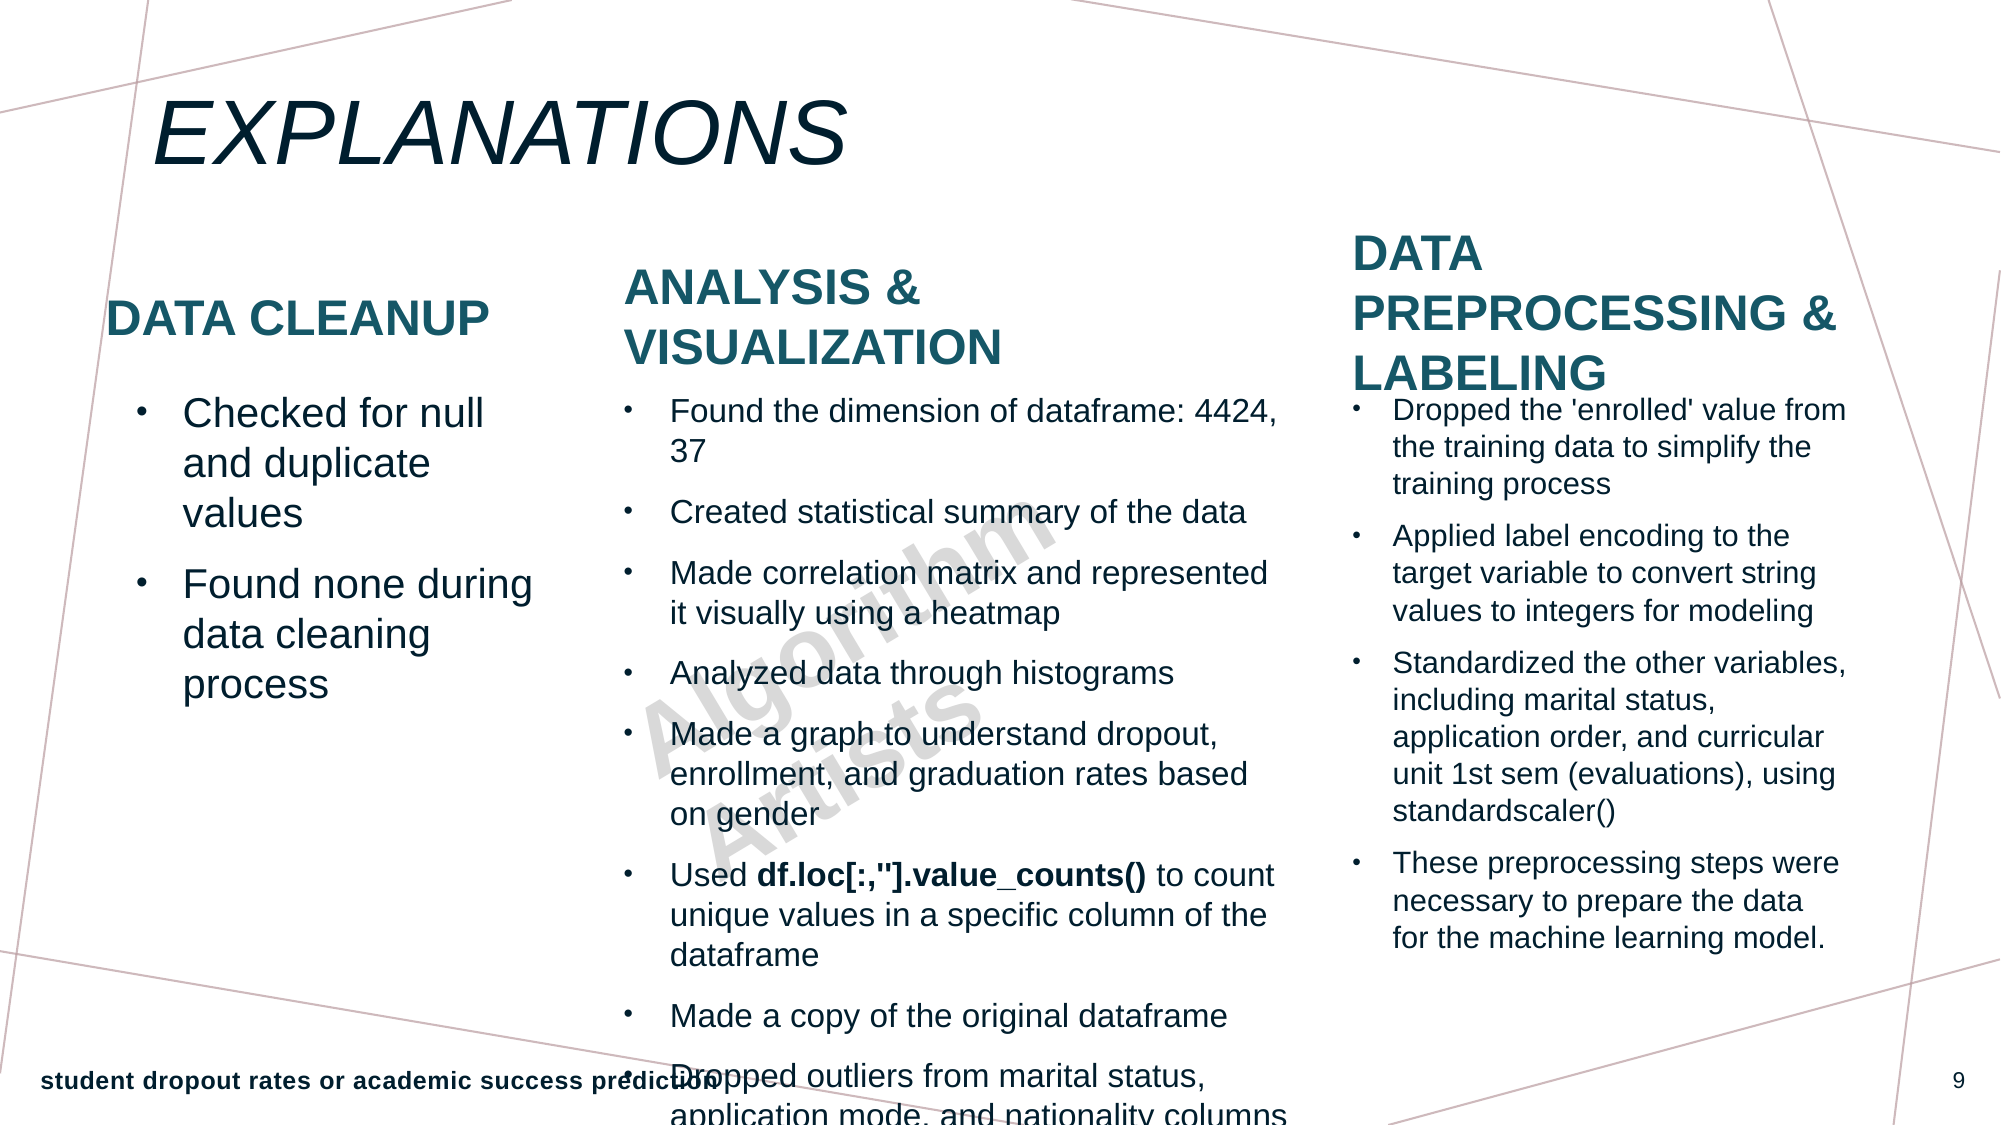

# Explanations
Data preprocessing & labeling
Analysis & visualization
Data cleanup
Checked for null and duplicate values
Found none during data cleaning process
Found the dimension of dataframe: 4424, 37
Created statistical summary of the data
Made correlation matrix and represented it visually using a heatmap
Analyzed data through histograms
Made a graph to understand dropout, enrollment, and graduation rates based on gender
Used df.loc[:,''].value_counts() to count unique values in a specific column of the dataframe
Made a copy of the original dataframe
Dropped outliers from marital status, application mode, and nationality columns
Dropped the 'enrolled' value from the training data to simplify the training process
Applied label encoding to the target variable to convert string values to integers for modeling
Standardized the other variables, including marital status, application order, and curricular unit 1st sem (evaluations), using standardscaler()
These preprocessing steps were necessary to prepare the data for the machine learning model.
student dropout rates or academic success prediction
9